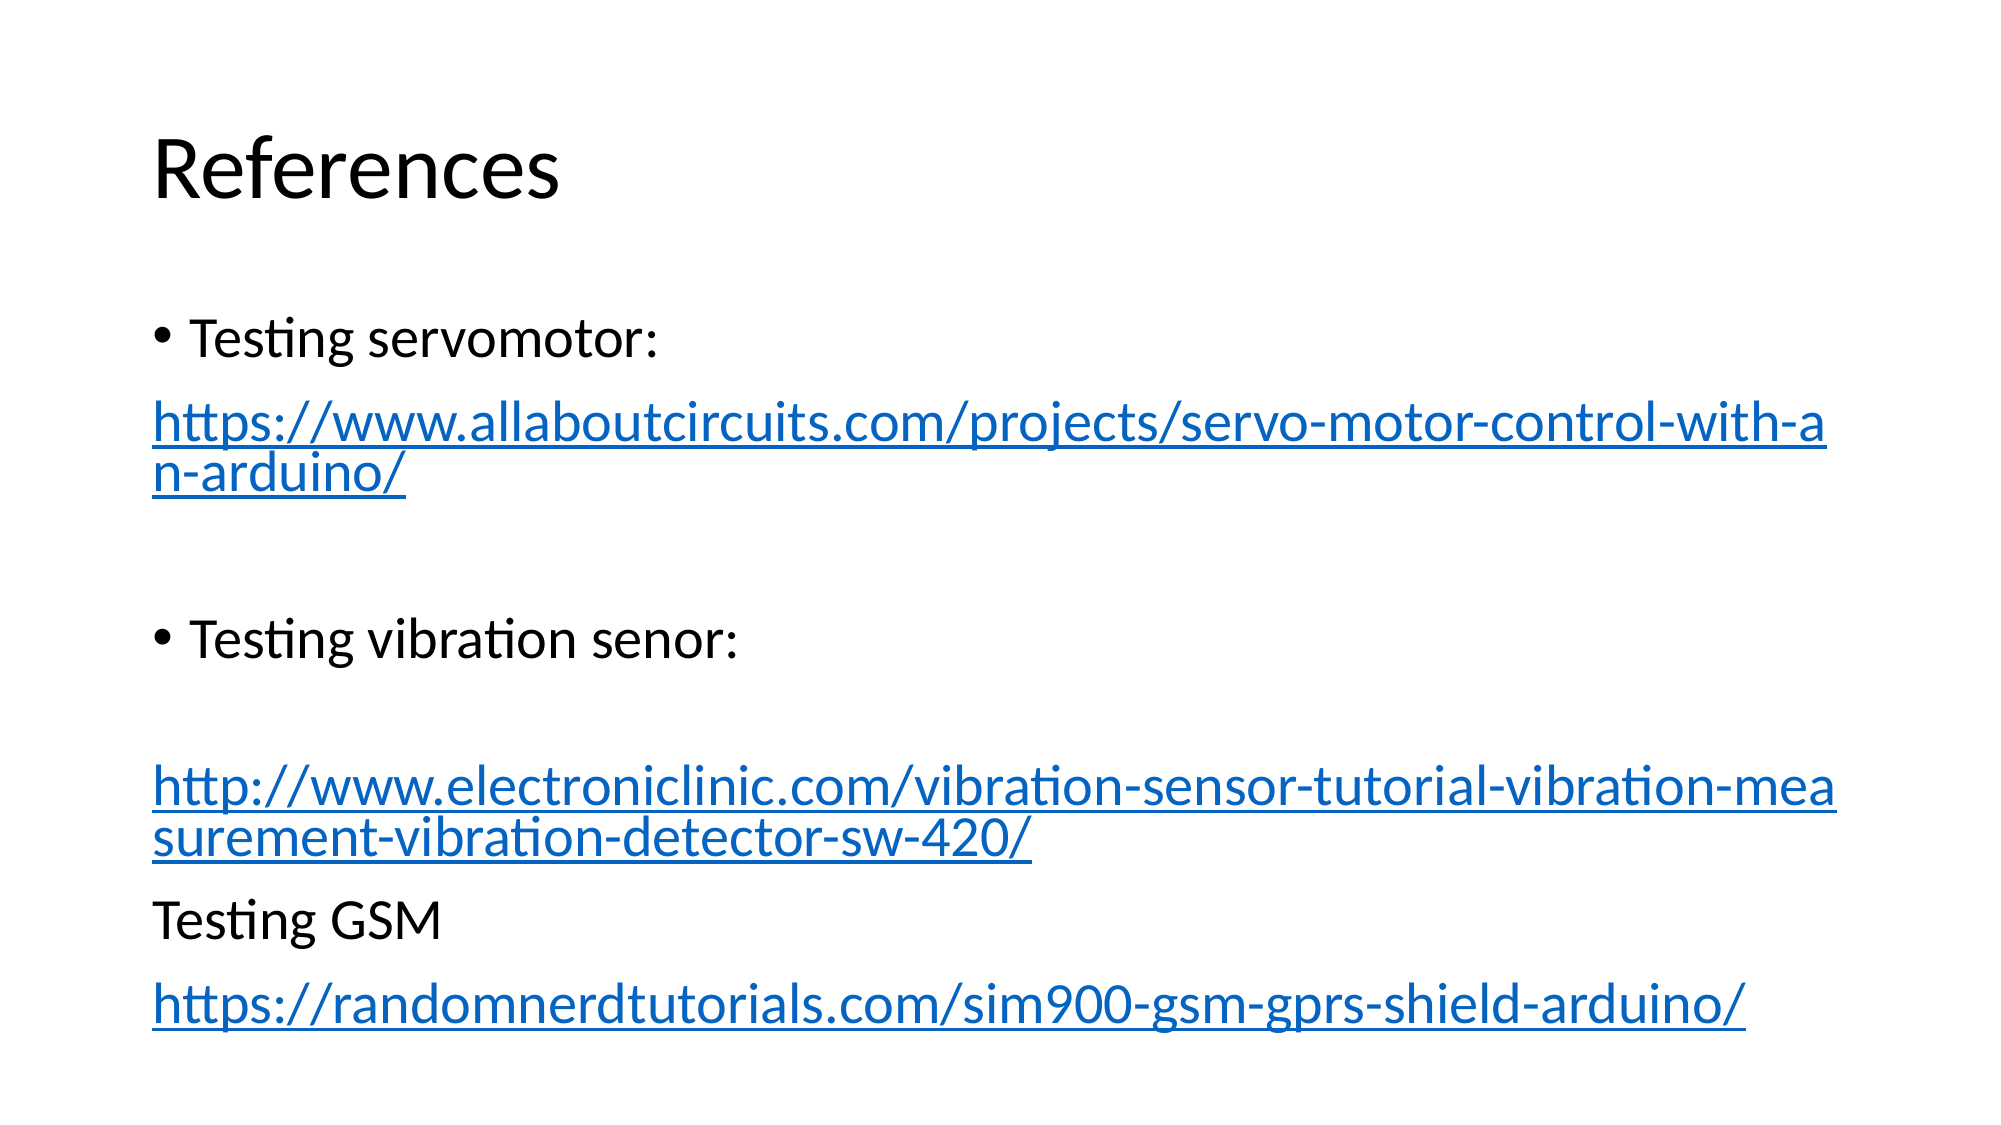

# References
Testing servomotor:
https://www.allaboutcircuits.com/projects/servo-motor-control-with-an-arduino/

Testing vibration senor:
 http://www.electroniclinic.com/vibration-sensor-tutorial-vibration-measurement-vibration-detector-sw-420/
Testing GSM
https://randomnerdtutorials.com/sim900-gsm-gprs-shield-arduino/